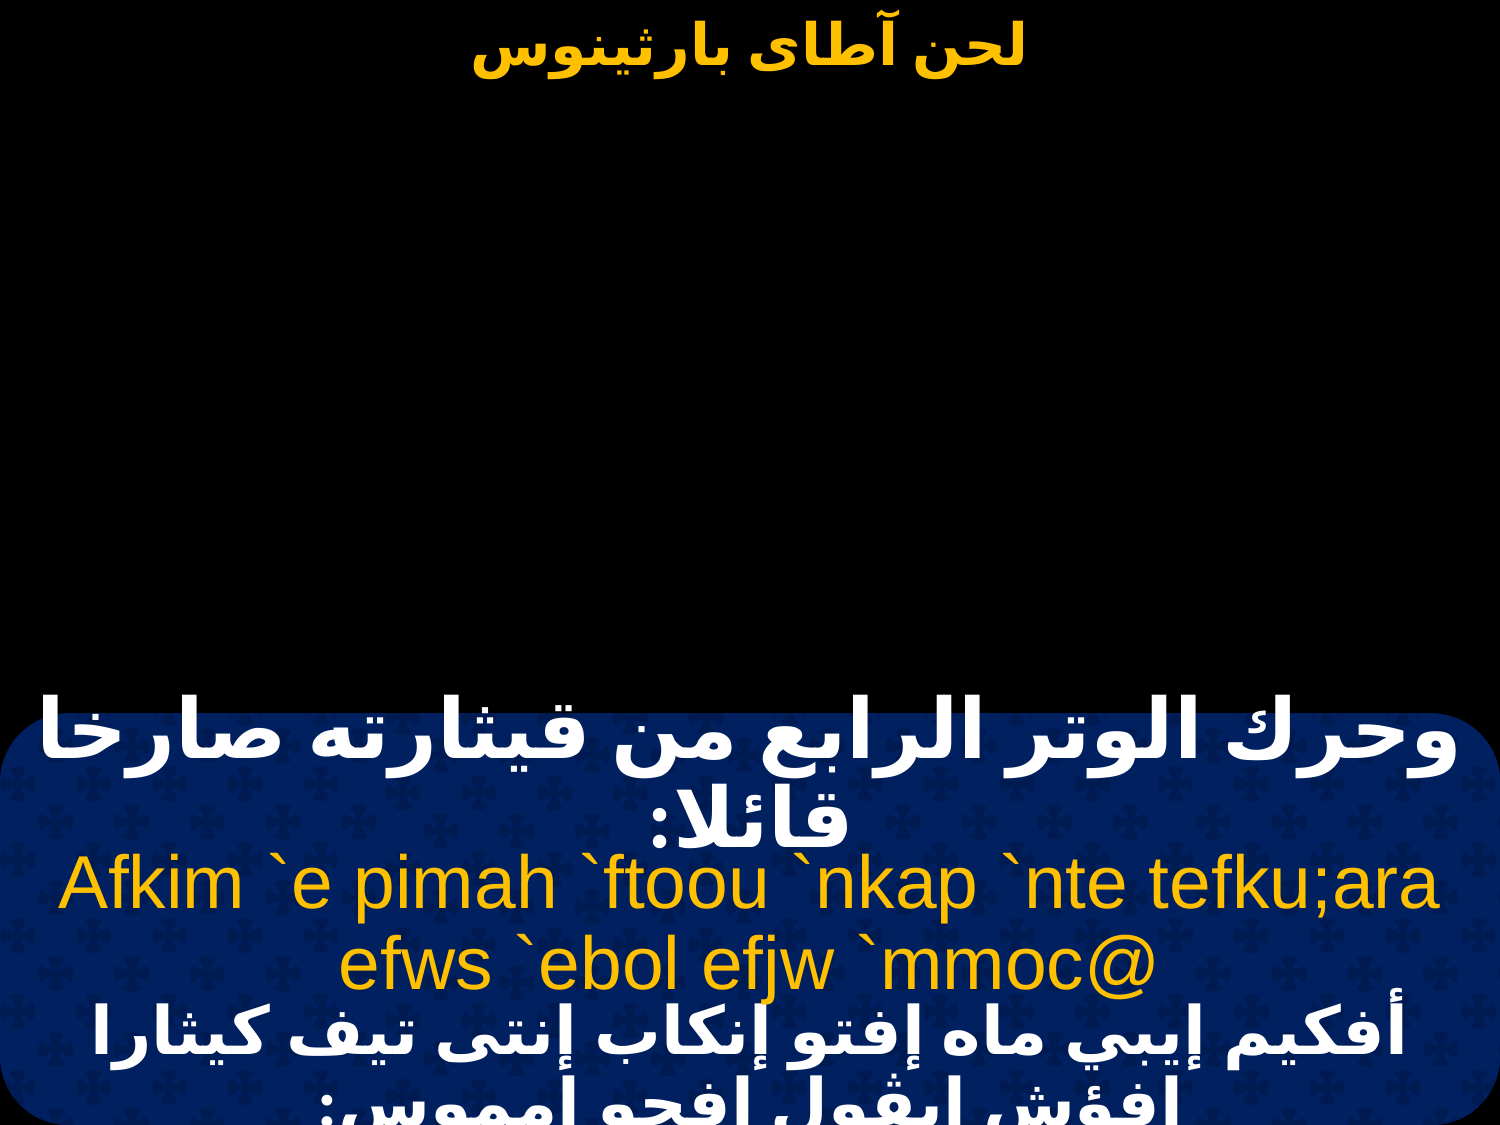

وحرك الوتر الرابع من قيثارته صارخا قائلا:
Afkim `e pimah `ftoou `nkap `nte tefku;ara efws `ebol efjw `mmoc@
أفكيم إيبي ماه إفتو إنكاب إنتى تيف كيثارا إفؤش إيڤول إفجو إمموس: